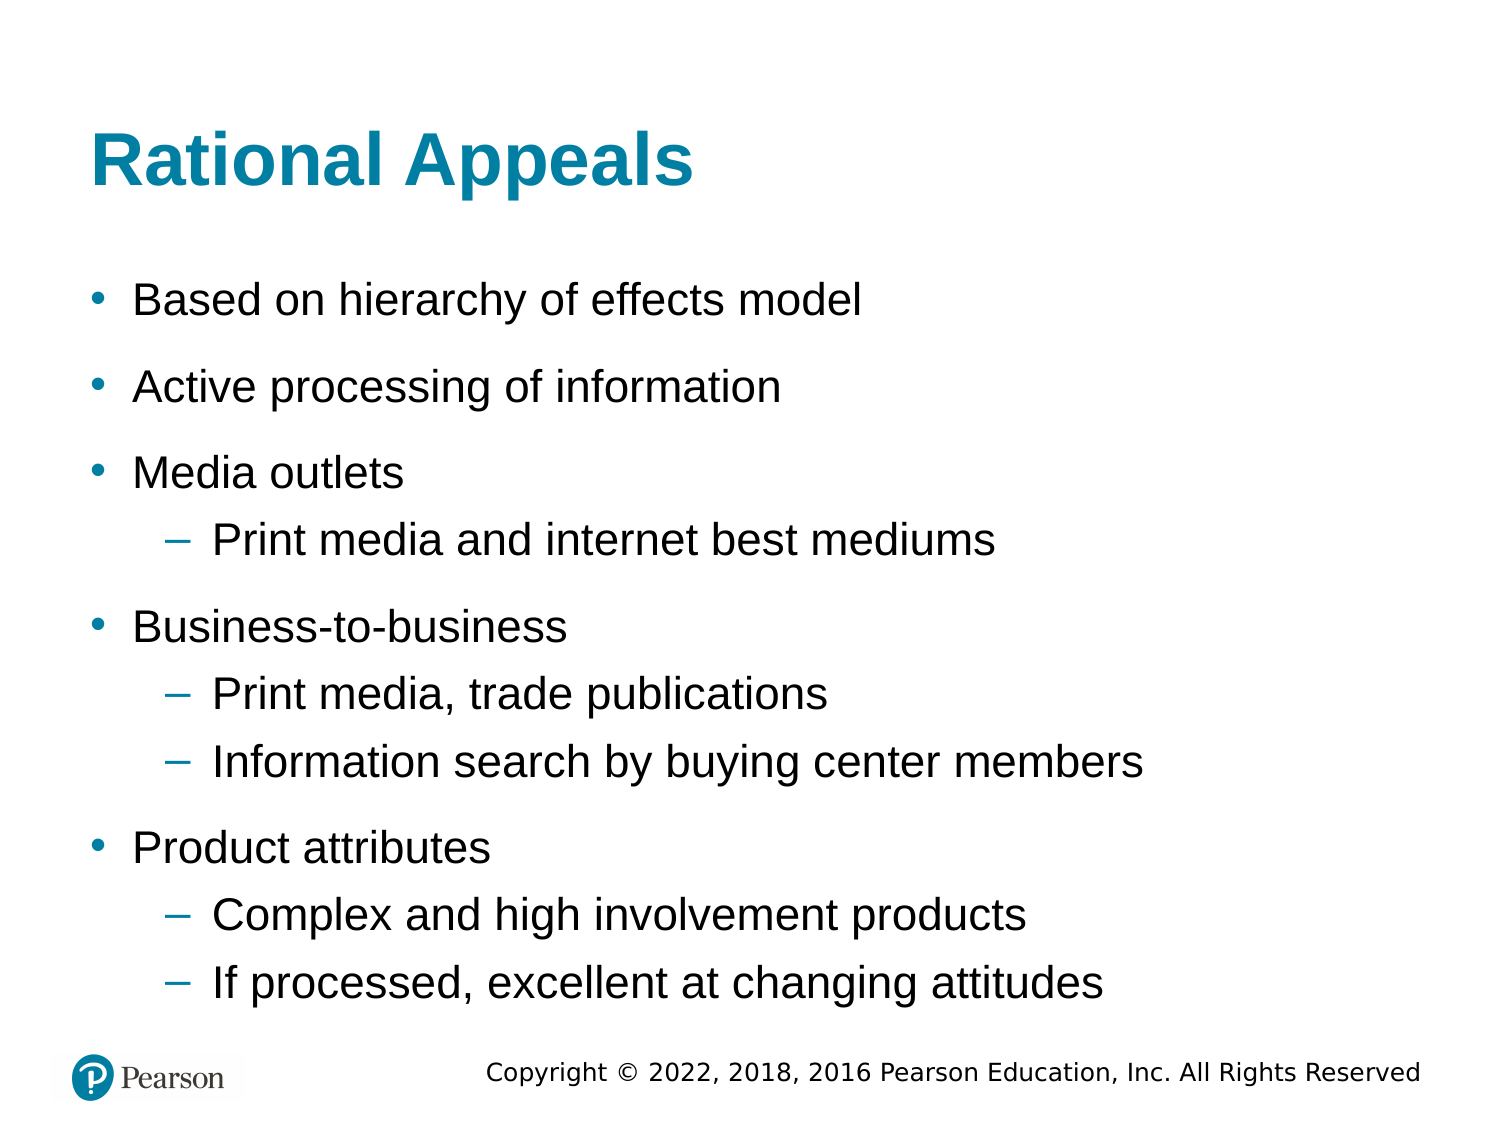

# Rational Appeals
Based on hierarchy of effects model
Active processing of information
Media outlets
Print media and internet best mediums
Business-to-business
Print media, trade publications
Information search by buying center members
Product attributes
Complex and high involvement products
If processed, excellent at changing attitudes